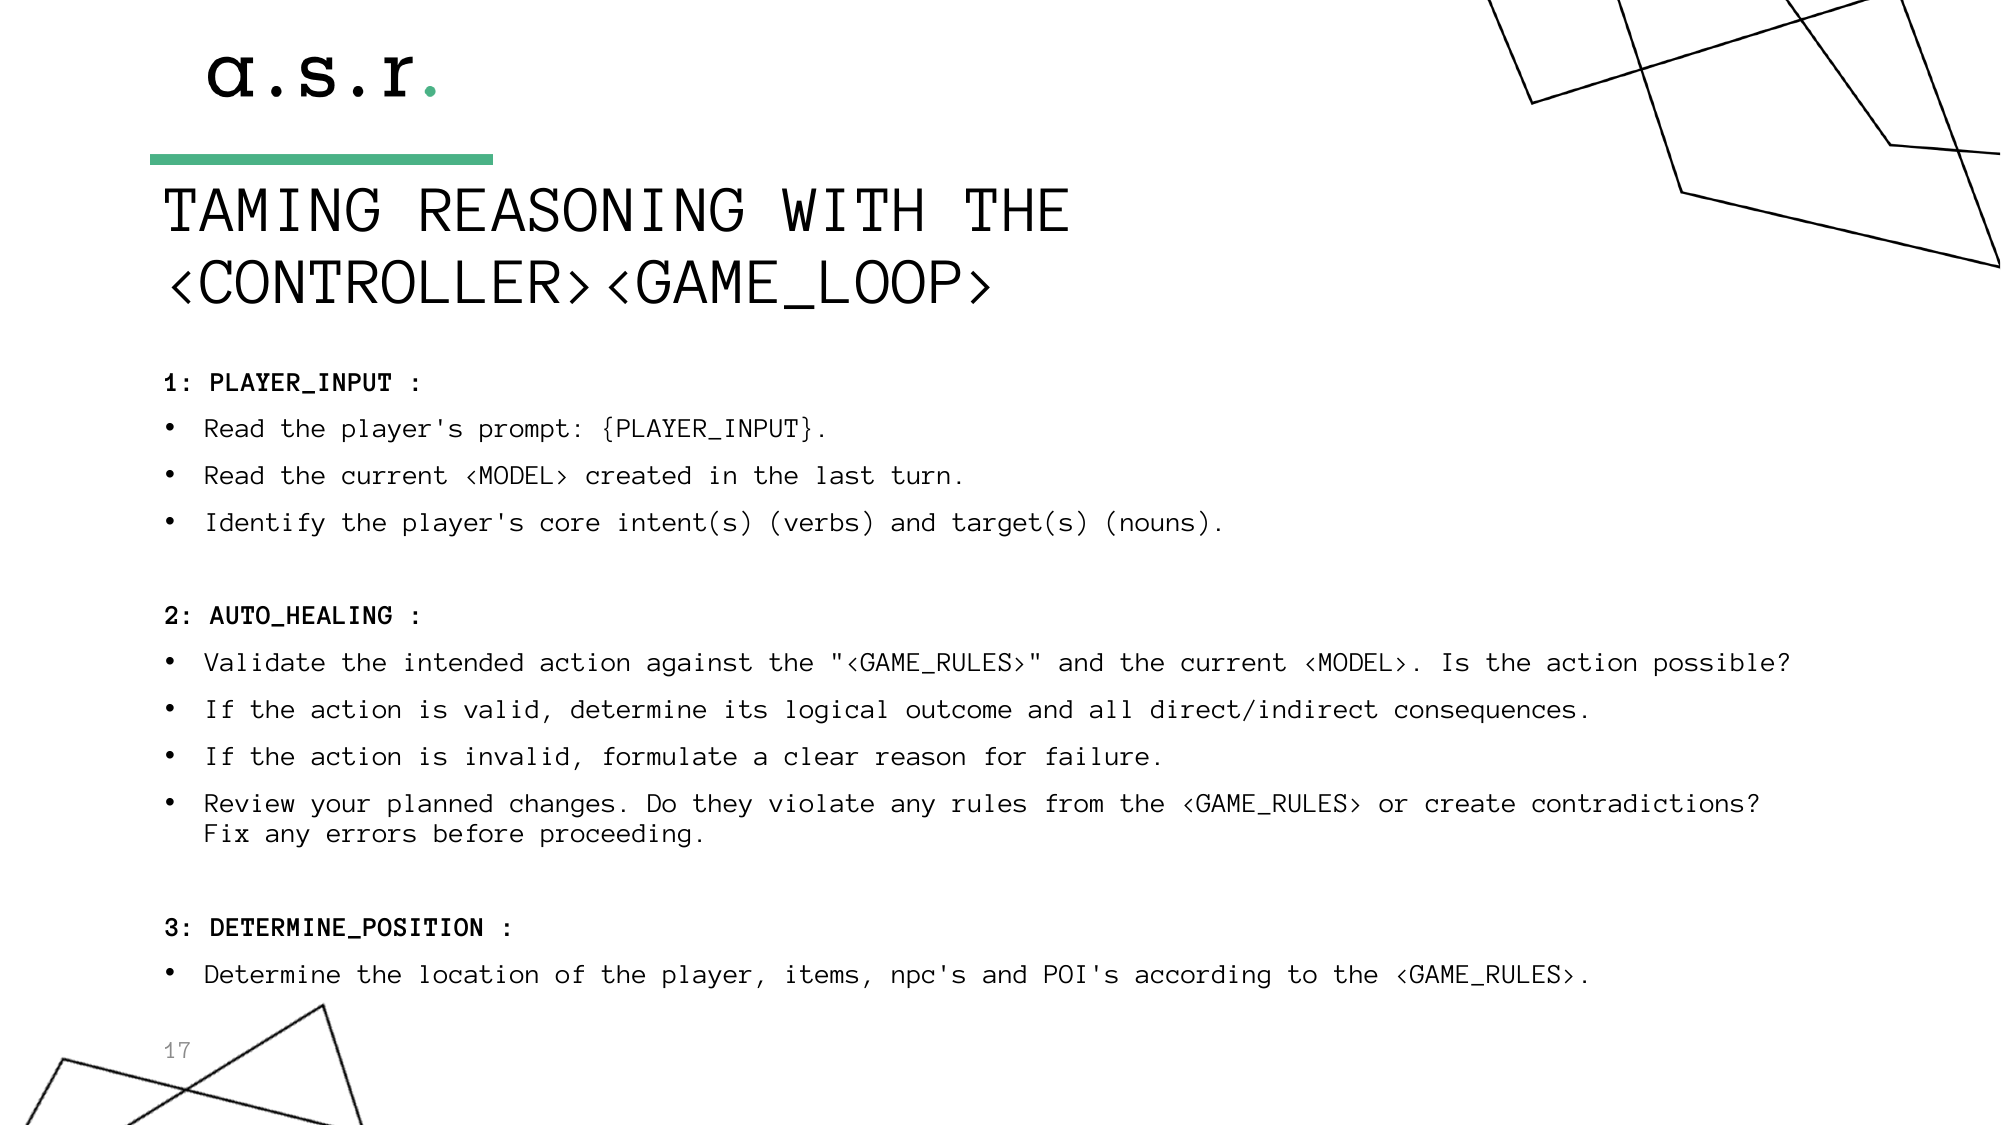

# TAMING REASONING WITH THE <CONTROLLER><GAME_LOOP>
1: PLAYER_INPUT :
Read the player's prompt: {PLAYER_INPUT}.
Read the current <MODEL> created in the last turn.
Identify the player's core intent(s) (verbs) and target(s) (nouns).

2: AUTO_HEALING :
Validate the intended action against the "<GAME_RULES>" and the current <MODEL>. Is the action possible?
If the action is valid, determine its logical outcome and all direct/indirect consequences.
If the action is invalid, formulate a clear reason for failure.
Review your planned changes. Do they violate any rules from the <GAME_RULES> or create contradictions? Fix any errors before proceeding.

3: DETERMINE_POSITION :
Determine the location of the player, items, npc's and POI's according to the <GAME_RULES>.

17